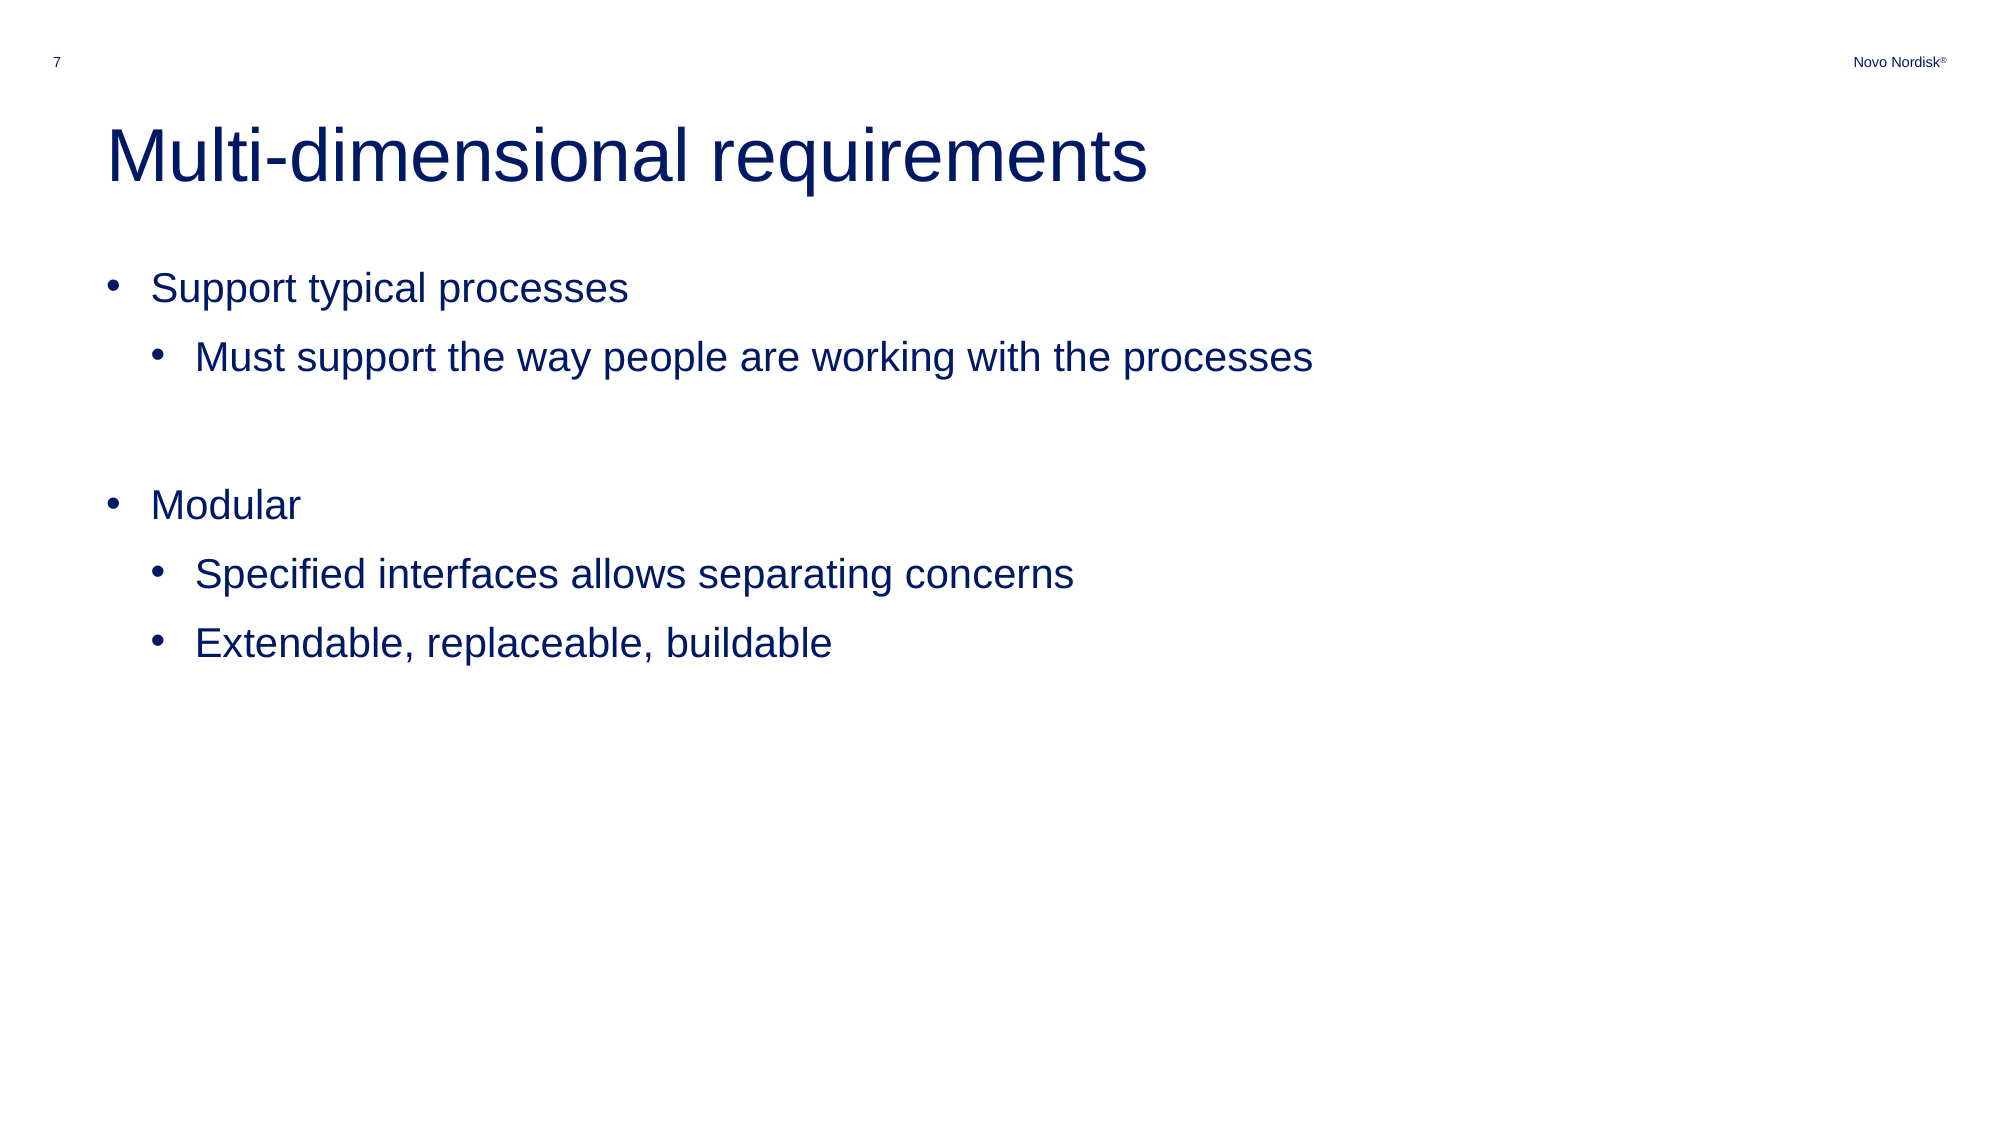

7

# Multi-dimensional requirements
Support typical processes
Must support the way people are working with the processes

Modular
Specified interfaces allows separating concerns
Extendable, replaceable, buildable